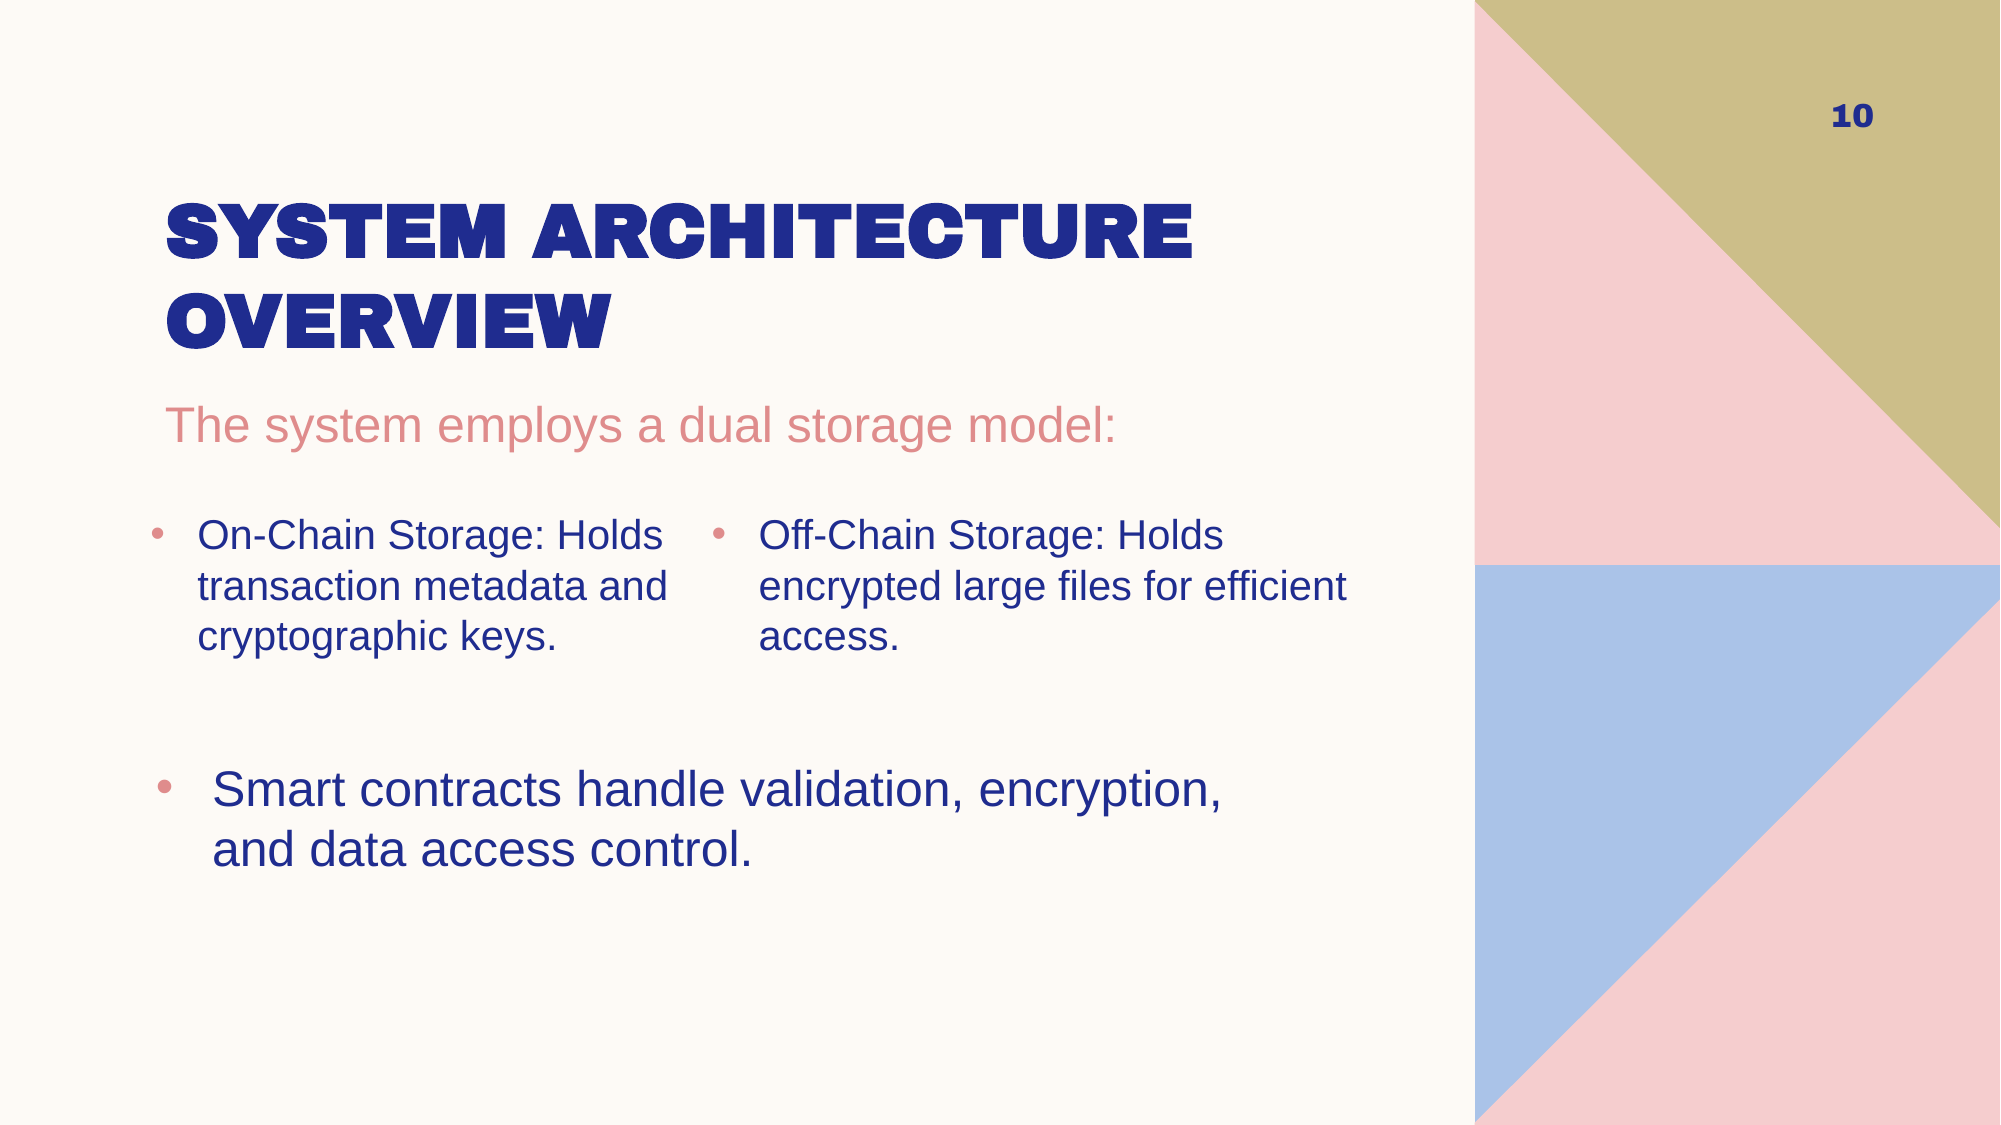

10
# System Architecture Overview
The system employs a dual storage model:
On-Chain Storage: Holds transaction metadata and cryptographic keys.
Off-Chain Storage: Holds encrypted large files for efficient access.
Smart contracts handle validation, encryption, and data access control.